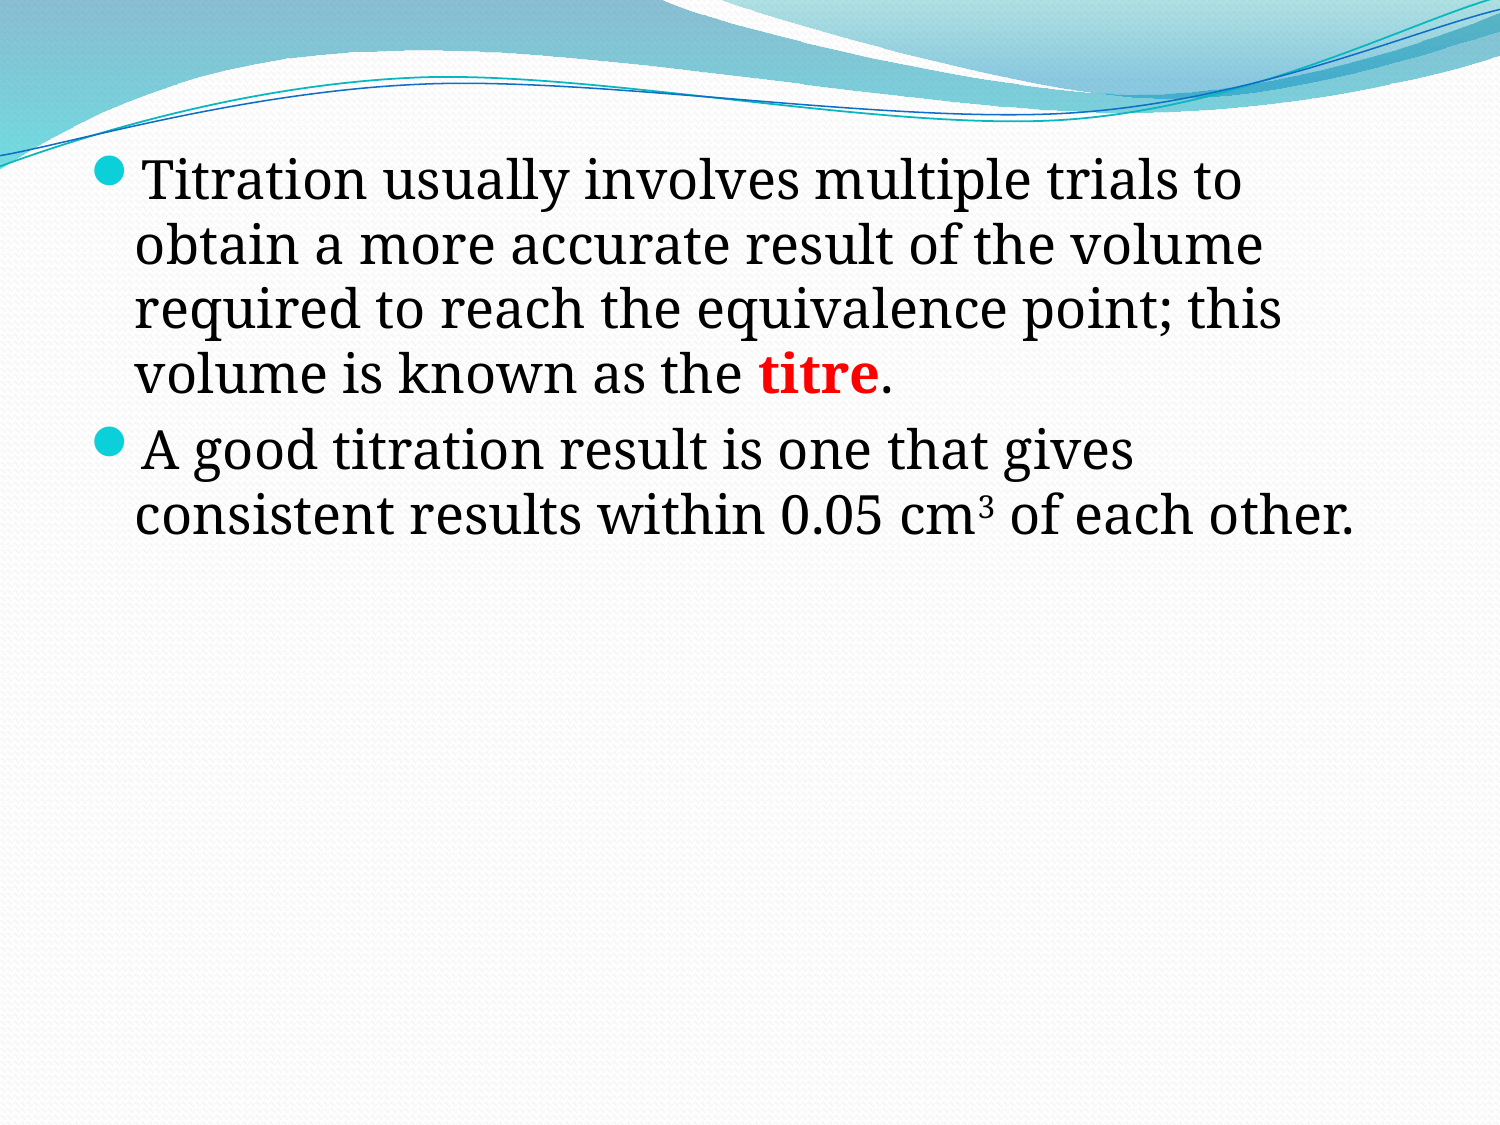

Titration usually involves multiple trials to obtain a more accurate result of the volume required to reach the equivalence point; this volume is known as the titre.
A good titration result is one that gives consistent results within 0.05 cm3 of each other.